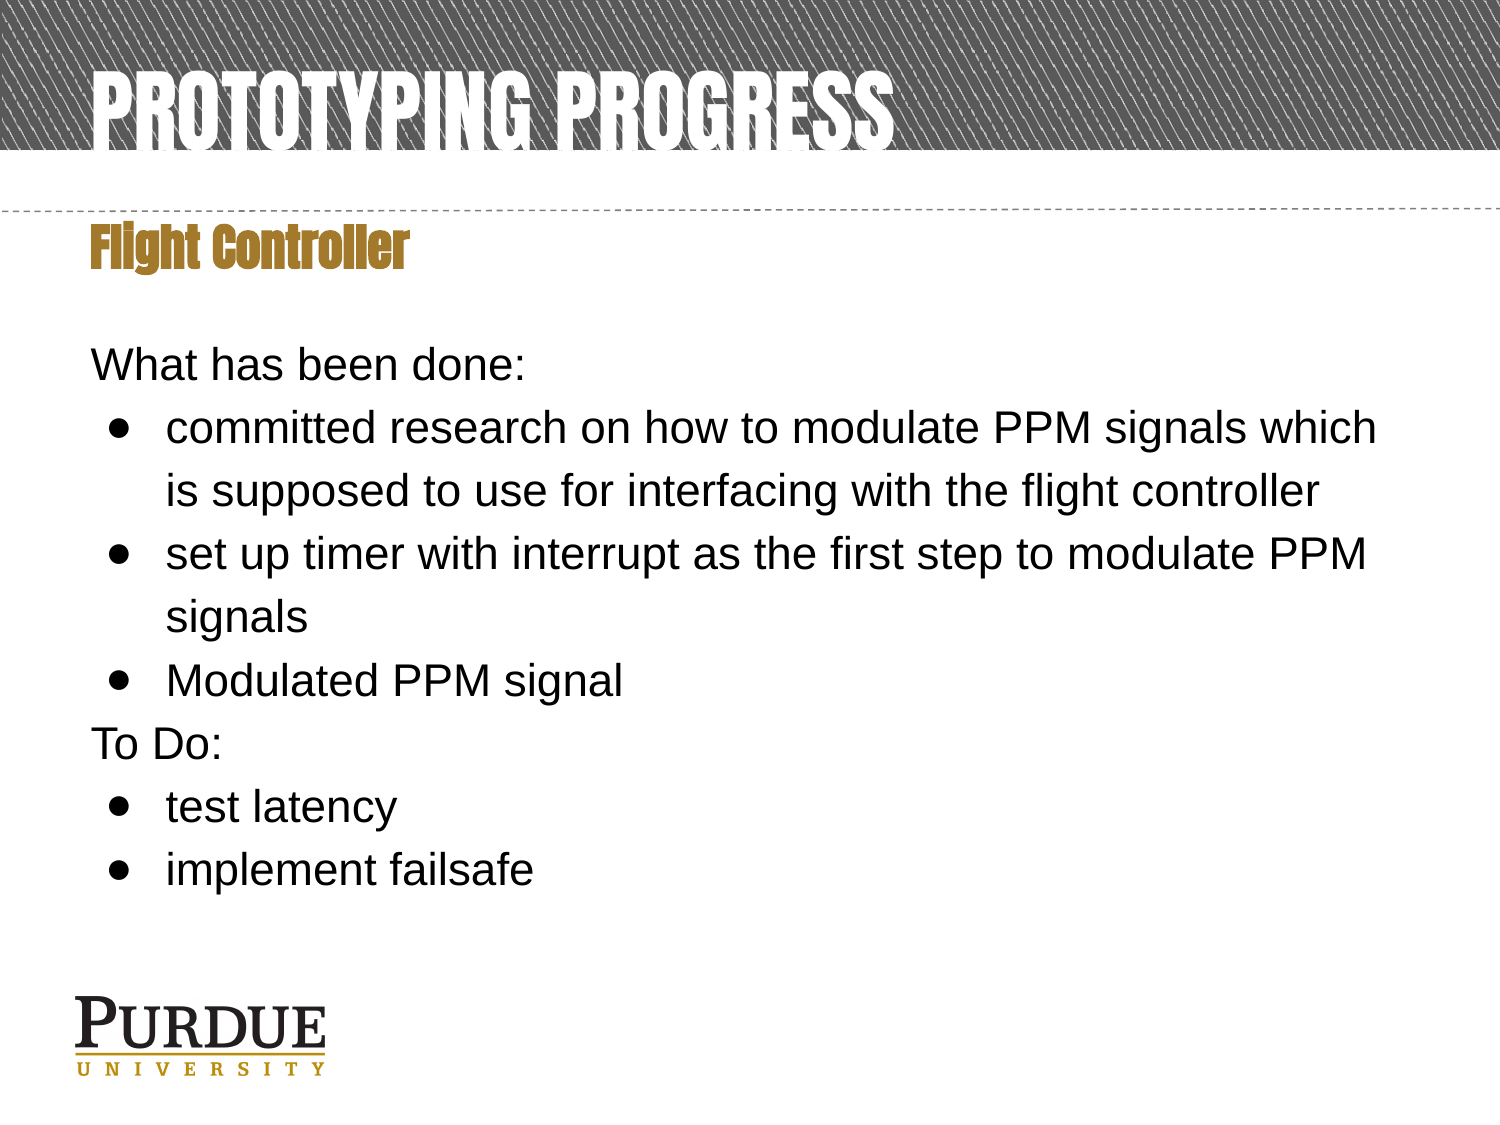

# PROTOTYPING PROGRESS
Flight Controller
What has been done:
committed research on how to modulate PPM signals which is supposed to use for interfacing with the flight controller
set up timer with interrupt as the first step to modulate PPM signals
Modulated PPM signal
To Do:
test latency
implement failsafe